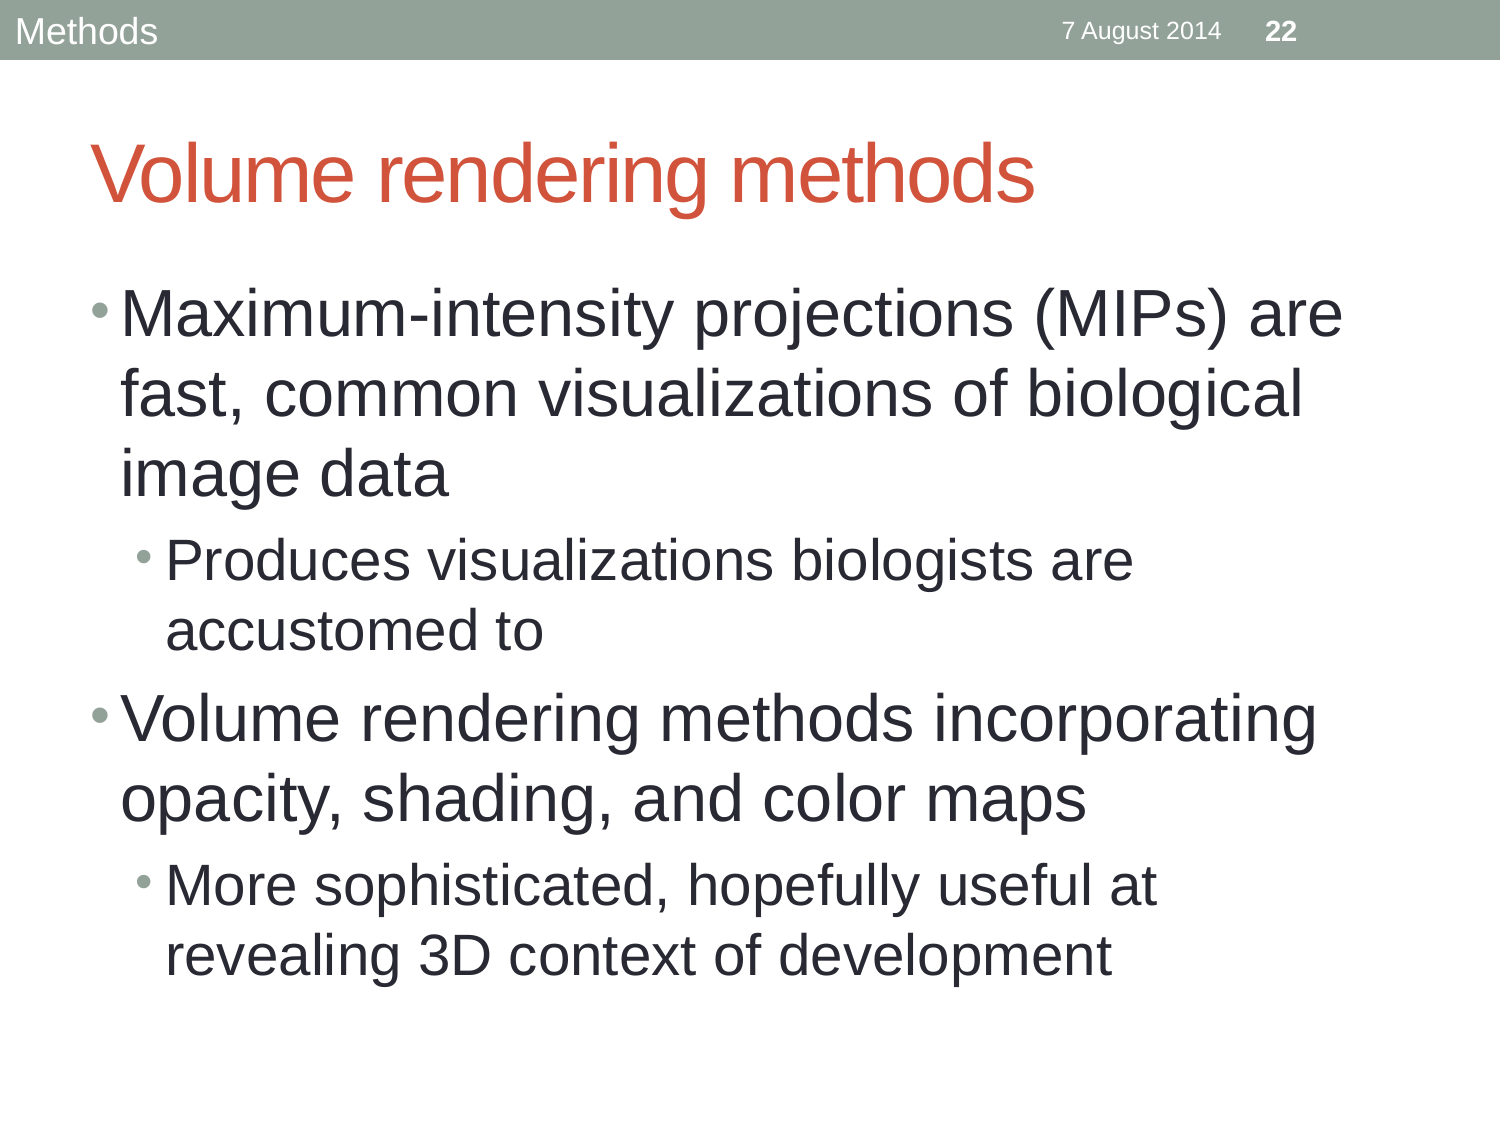

Methods
7 August 2014
22
# Volume rendering methods
Maximum-intensity projections (MIPs) are fast, common visualizations of biological image data
Produces visualizations biologists are accustomed to
Volume rendering methods incorporating opacity, shading, and color maps
More sophisticated, hopefully useful at revealing 3D context of development